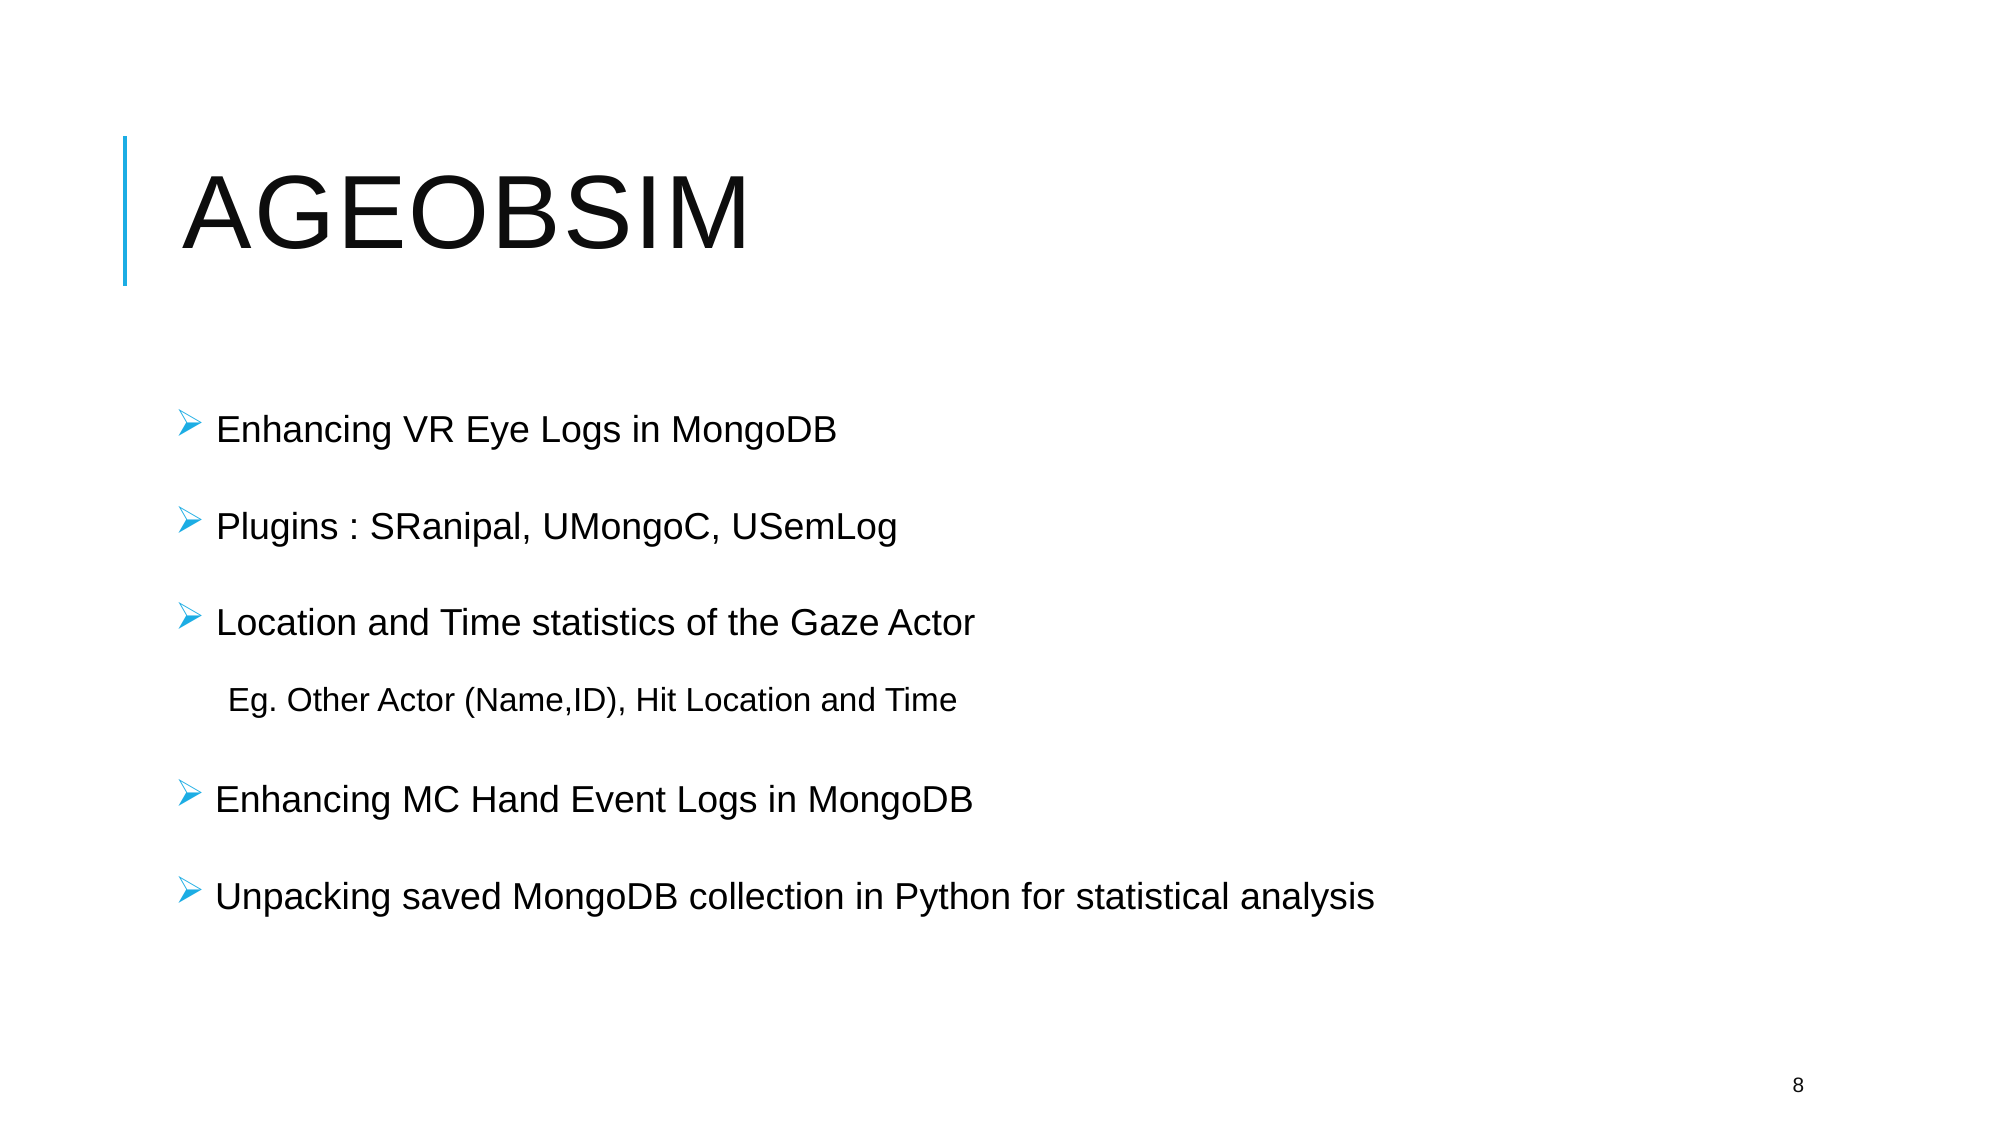

# AgeObSim
 Enhancing VR Eye Logs in MongoDB
 Plugins : SRanipal, UMongoC, USemLog
 Location and Time statistics of the Gaze Actor
   Eg. Other Actor (Name,ID), Hit Location and Time
Enhancing MC Hand Event Logs in MongoDB
Unpacking saved MongoDB collection in Python for statistical analysis
8